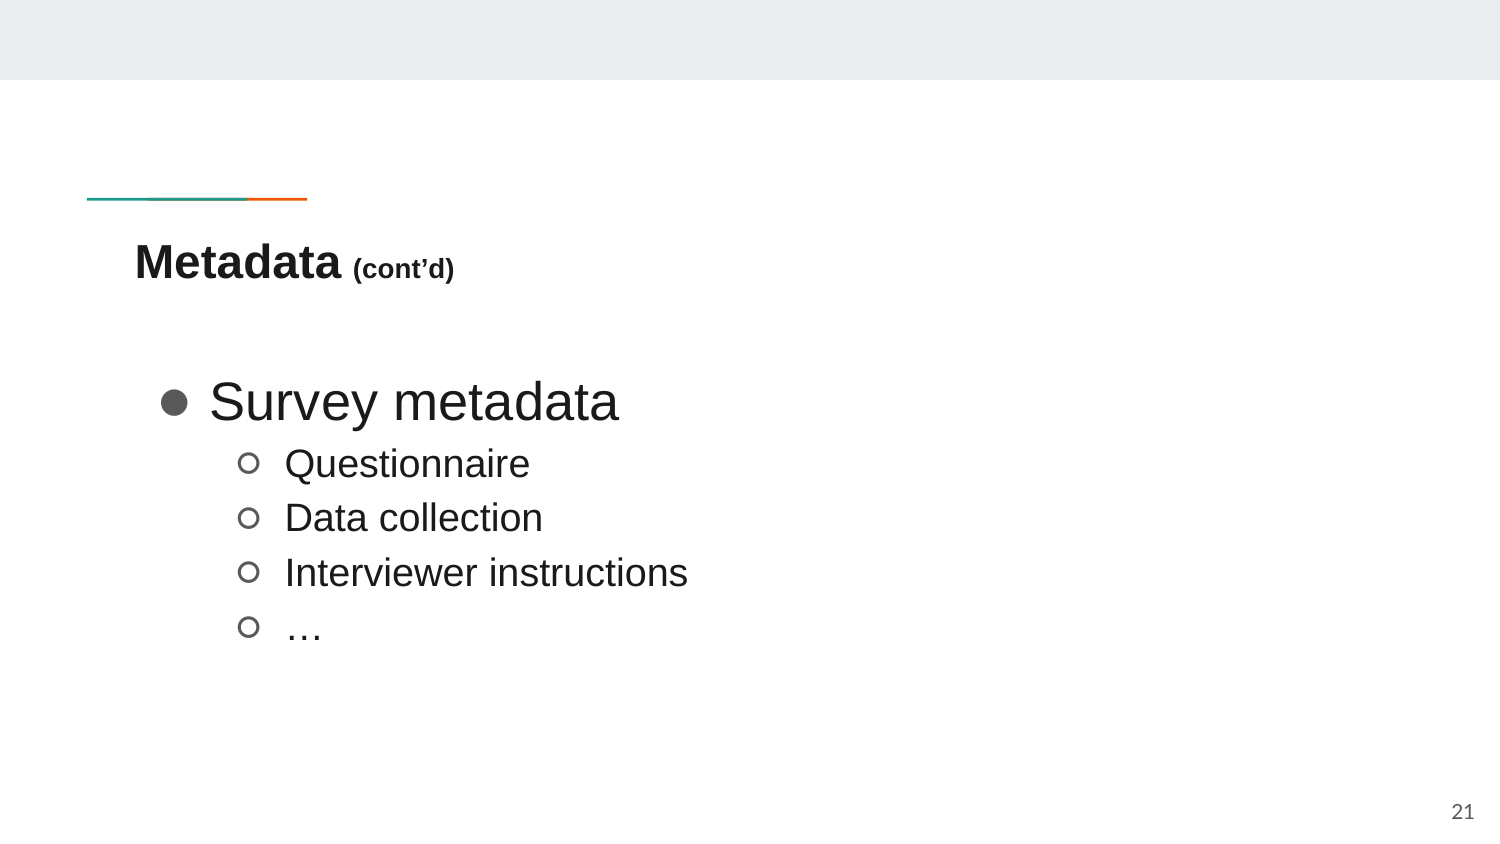

# Metadata (cont’d)
Survey metadata
Questionnaire
Data collection
Interviewer instructions
…

21